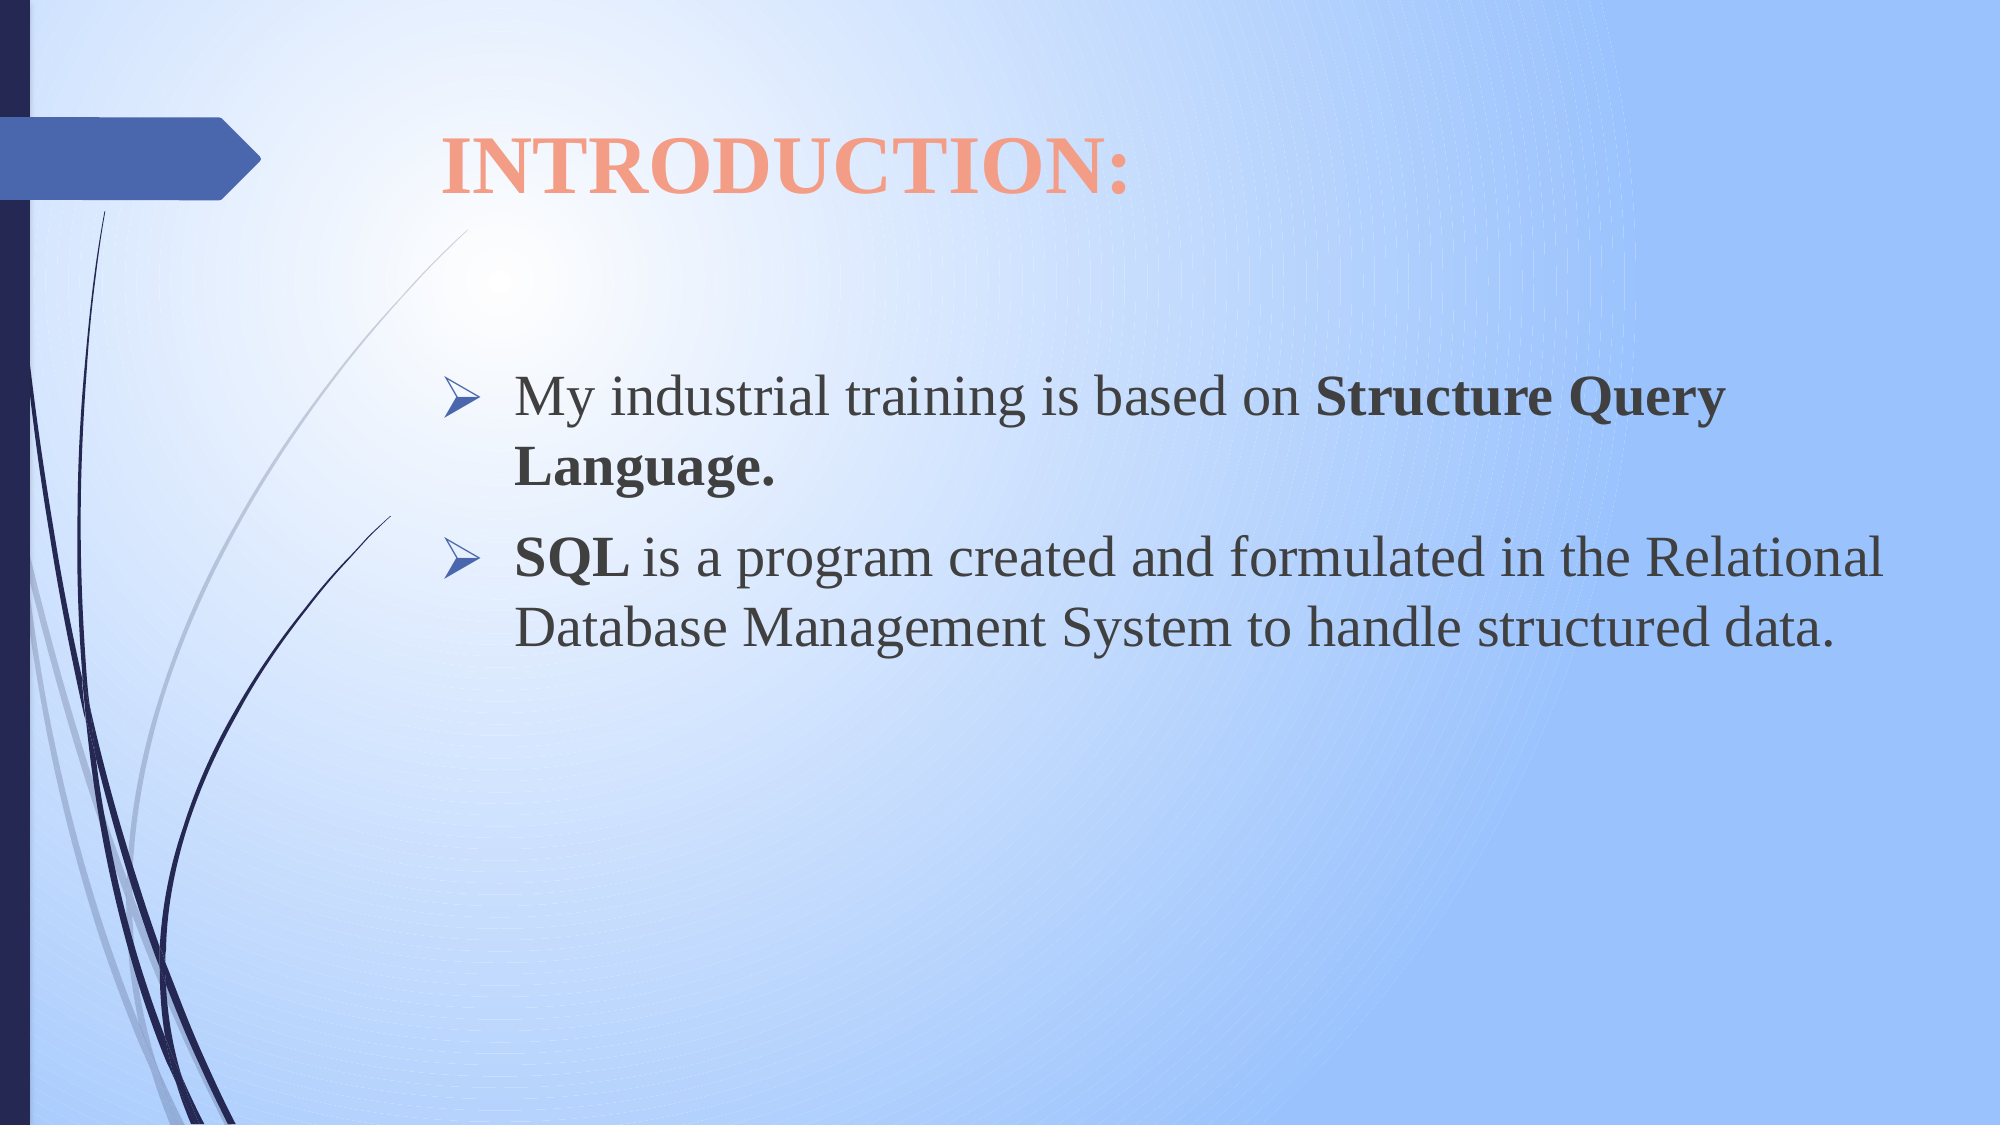

# INTRODUCTION:
My industrial training is based on Structure Query Language.
SQL is a program created and formulated in the Relational Database Management System to handle structured data.